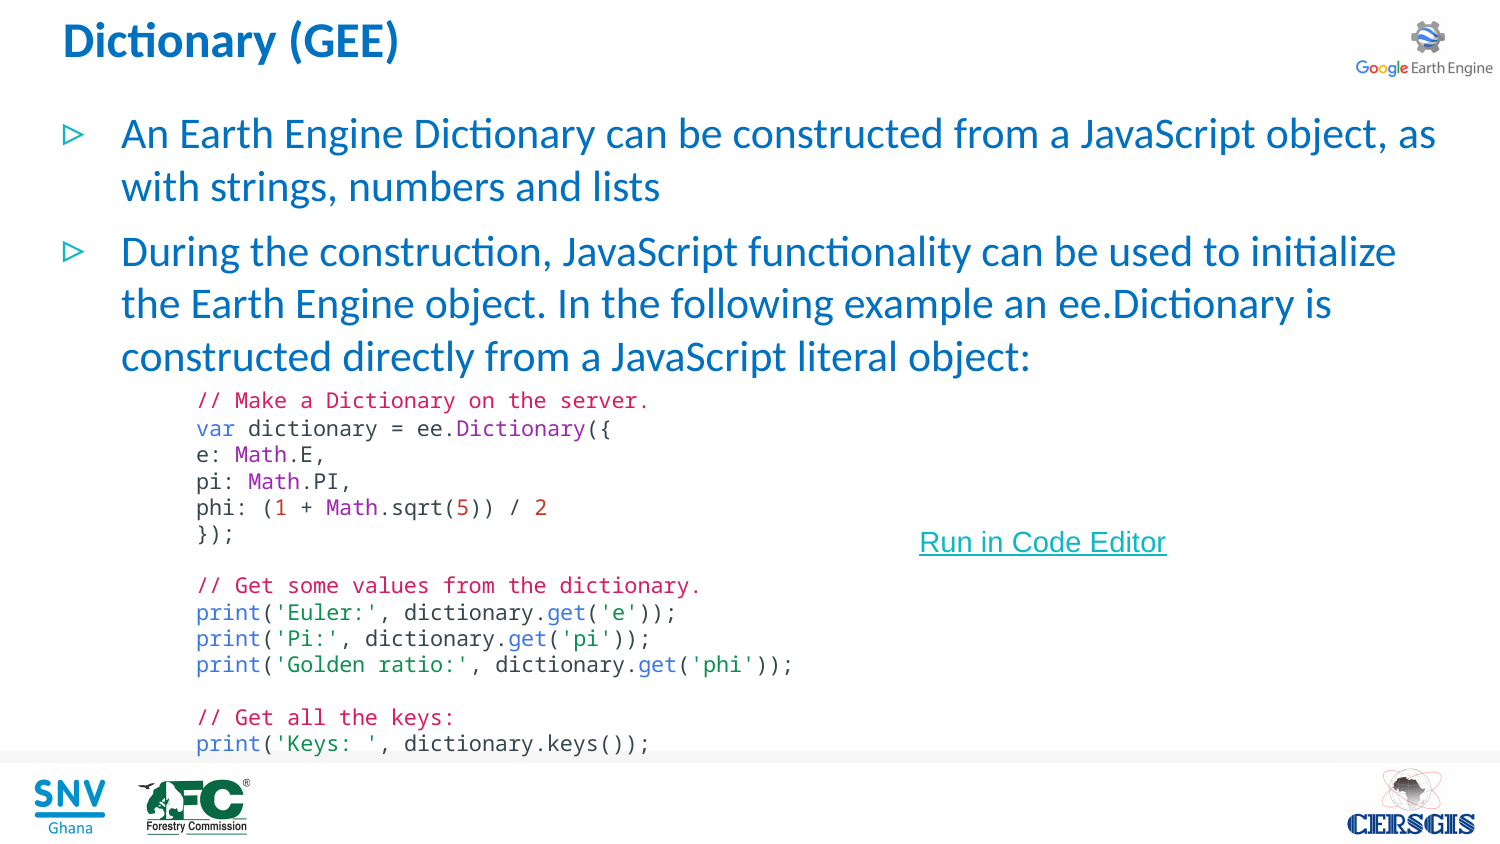

Dictionary (GEE)
An Earth Engine Dictionary can be constructed from a JavaScript object, as with strings, numbers and lists
During the construction, JavaScript functionality can be used to initialize the Earth Engine object. In the following example an ee.Dictionary is constructed directly from a JavaScript literal object:
	// Make a Dictionary on the server.
	var dictionary = ee.Dictionary({
  	e: Math.E,
  	pi: Math.PI,
  	phi: (1 + Math.sqrt(5)) / 2
	});
	// Get some values from the dictionary.
	print('Euler:', dictionary.get('e'));
	print('Pi:', dictionary.get('pi'));
	print('Golden ratio:', dictionary.get('phi'));
	// Get all the keys:
	print('Keys: ', dictionary.keys());
Run in Code Editor